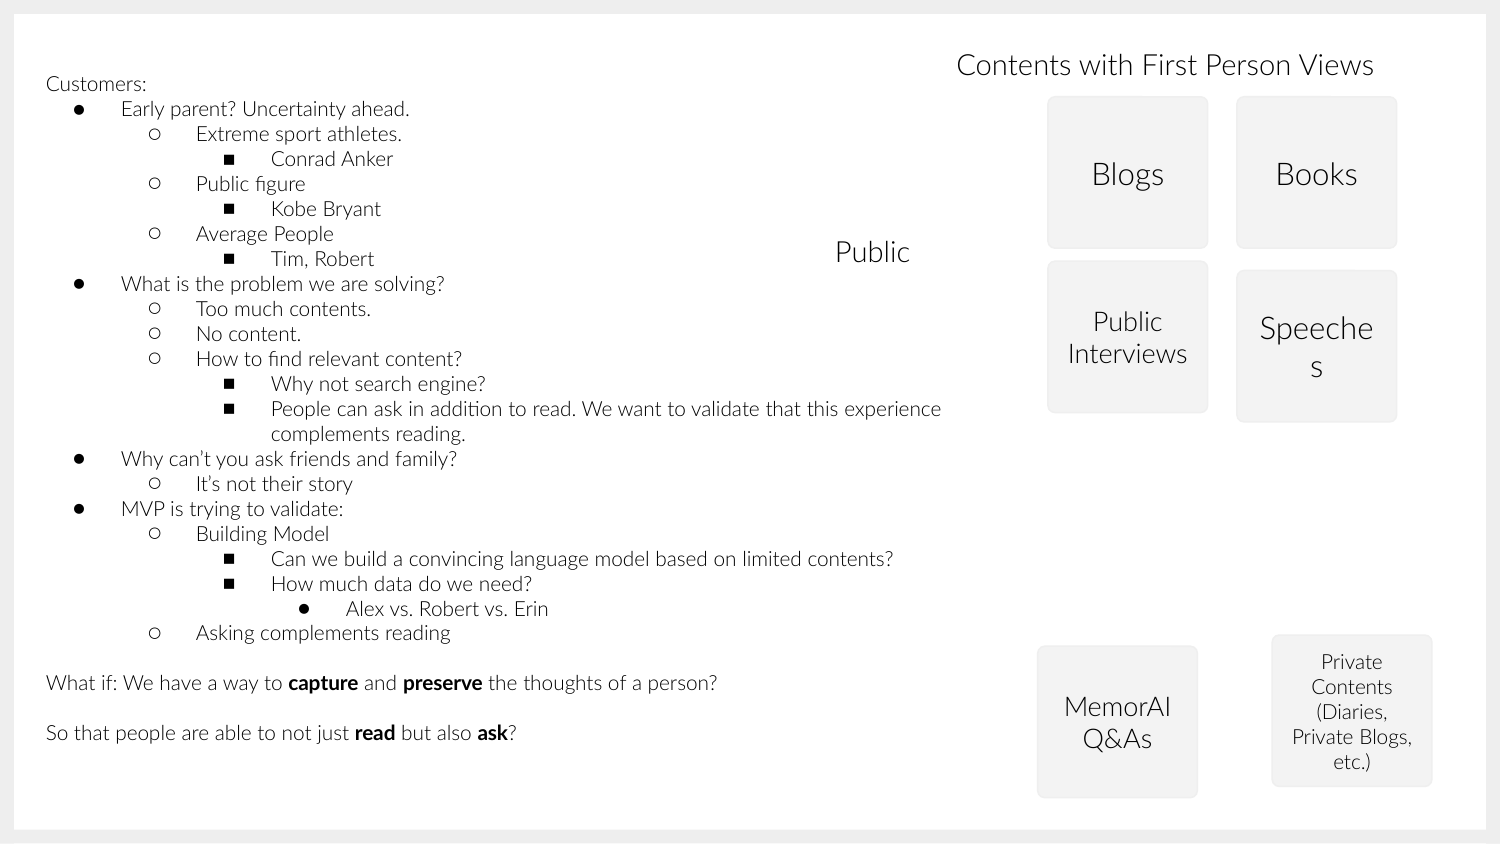

Contents with First Person Views
Customers:
Early parent? Uncertainty ahead.
Extreme sport athletes.
Conrad Anker
Public figure
Kobe Bryant
Average People
Tim, Robert
What is the problem we are solving?
Too much contents.
No content.
How to find relevant content?
Why not search engine?
People can ask in addition to read. We want to validate that this experience complements reading.
Why can’t you ask friends and family?
It’s not their story
MVP is trying to validate:
Building Model
Can we build a convincing language model based on limited contents?
How much data do we need?
Alex vs. Robert vs. Erin
Asking complements reading

What if: We have a way to capture and preserve the thoughts of a person?
So that people are able to not just read but also ask?
Blogs
Books
Public
Public
Interviews
Speeches
Private Contents
(Diaries, Private Blogs, etc.)
MemorAI
Q&As